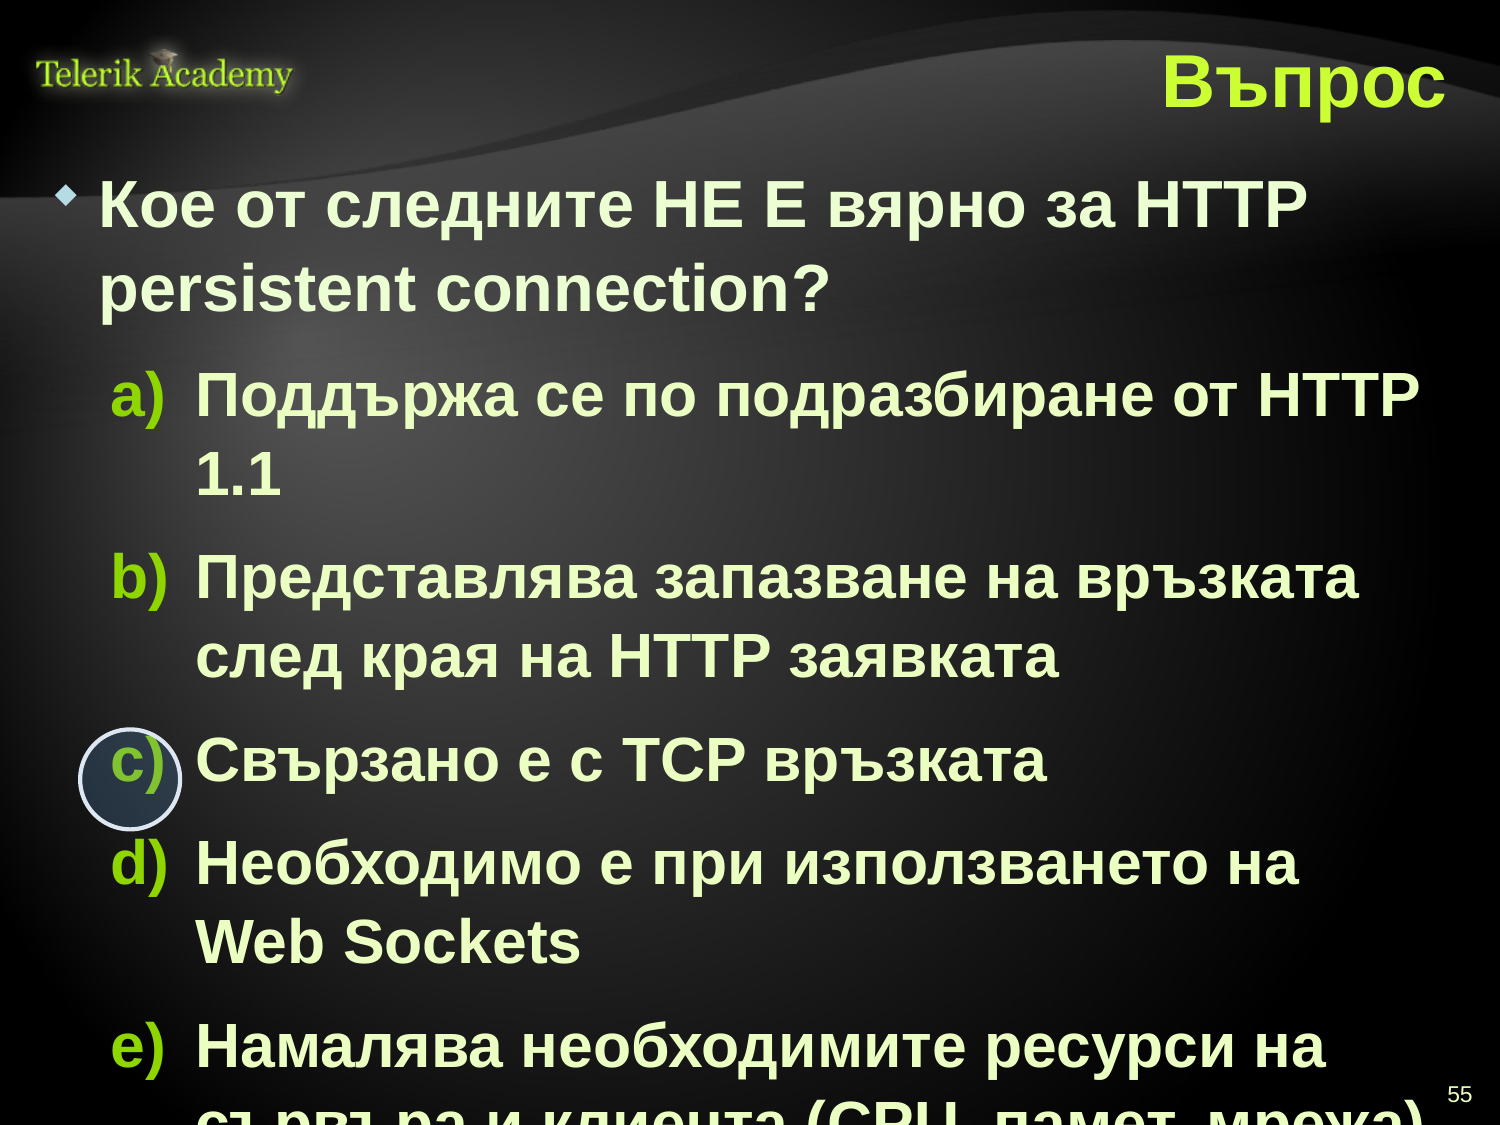

# Въпрос
Кое от следните НЕ Е вярно за HTTP persistent connection?
Поддържа се по подразбиране от HTTP 1.1
Представлява запазване на връзката след края на HTTP заявката
Свързано е с TCP връзката
Необходимо е при използването на Web Sockets
Намалява необходимите ресурси на сървъра и клиента (CPU, памет, мрежа)

55